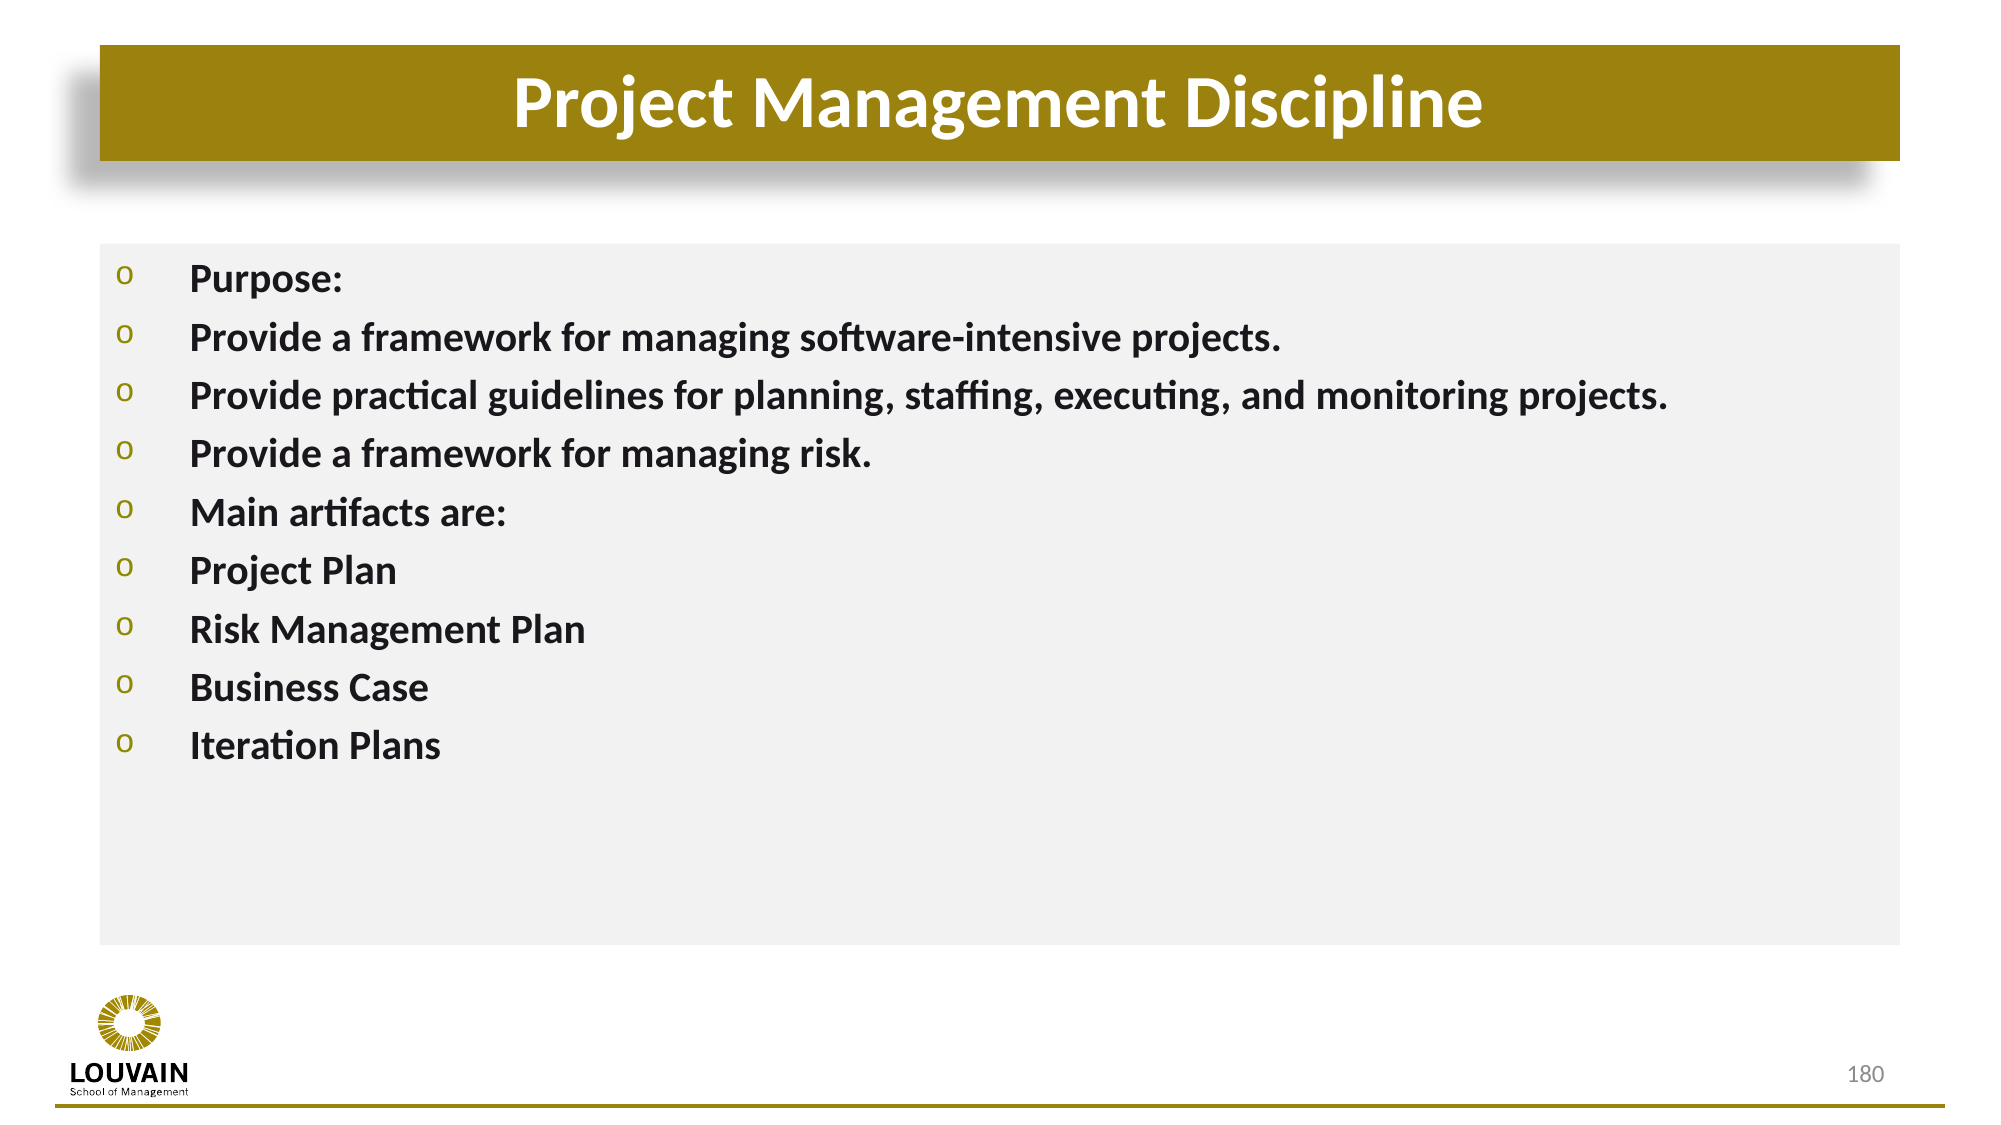

# Project Management Discipline
Purpose:
Provide a framework for managing software-intensive projects.
Provide practical guidelines for planning, staffing, executing, and monitoring projects.
Provide a framework for managing risk.
Main artifacts are:
Project Plan
Risk Management Plan
Business Case
Iteration Plans
180